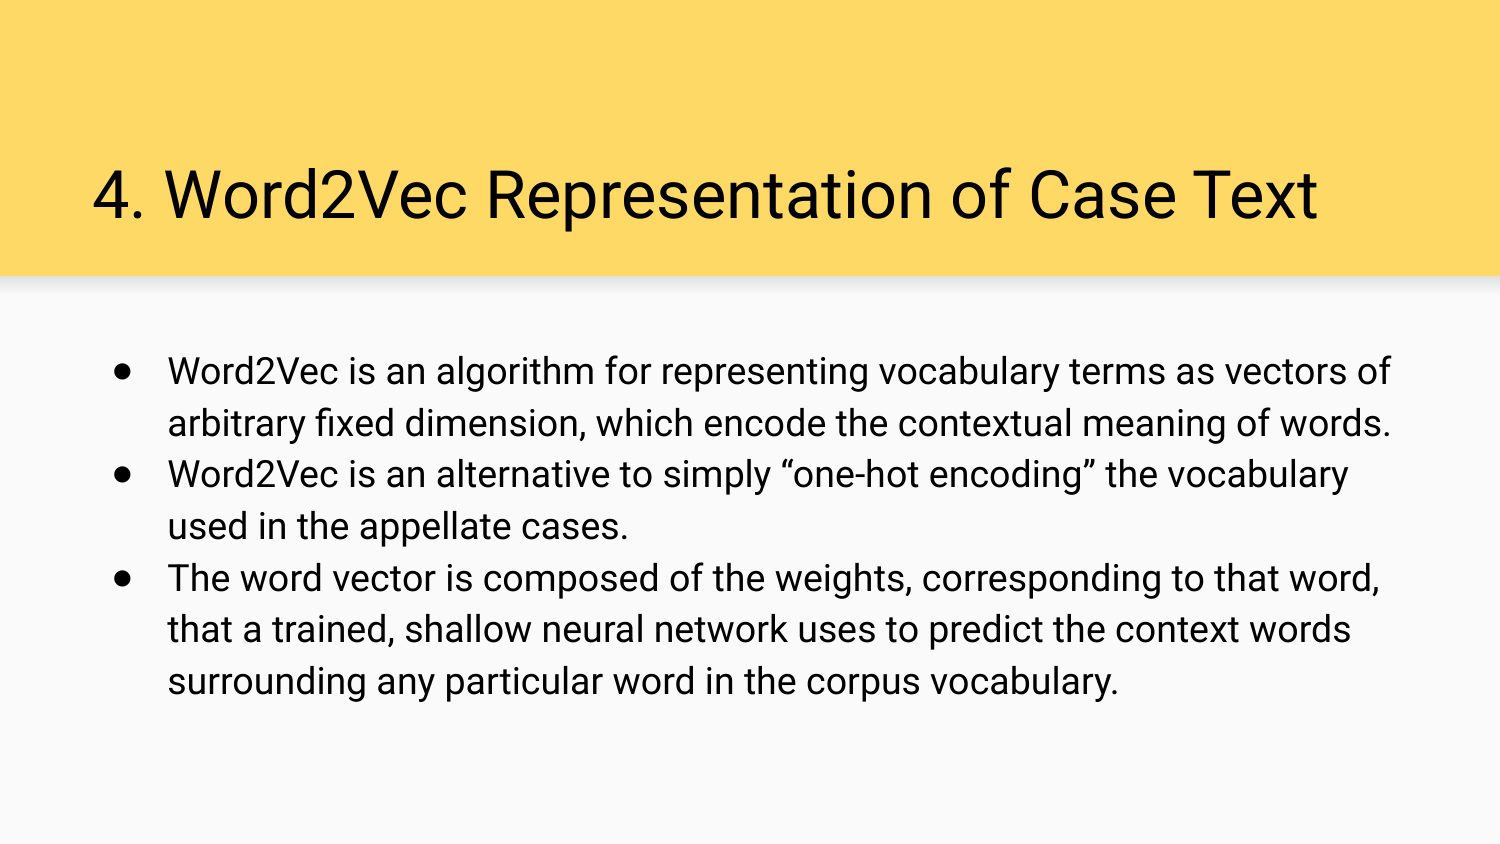

# 4. Word2Vec Representation of Case Text
Word2Vec is an algorithm for representing vocabulary terms as vectors of arbitrary fixed dimension, which encode the contextual meaning of words.
Word2Vec is an alternative to simply “one-hot encoding” the vocabulary used in the appellate cases.
The word vector is composed of the weights, corresponding to that word, that a trained, shallow neural network uses to predict the context words surrounding any particular word in the corpus vocabulary.